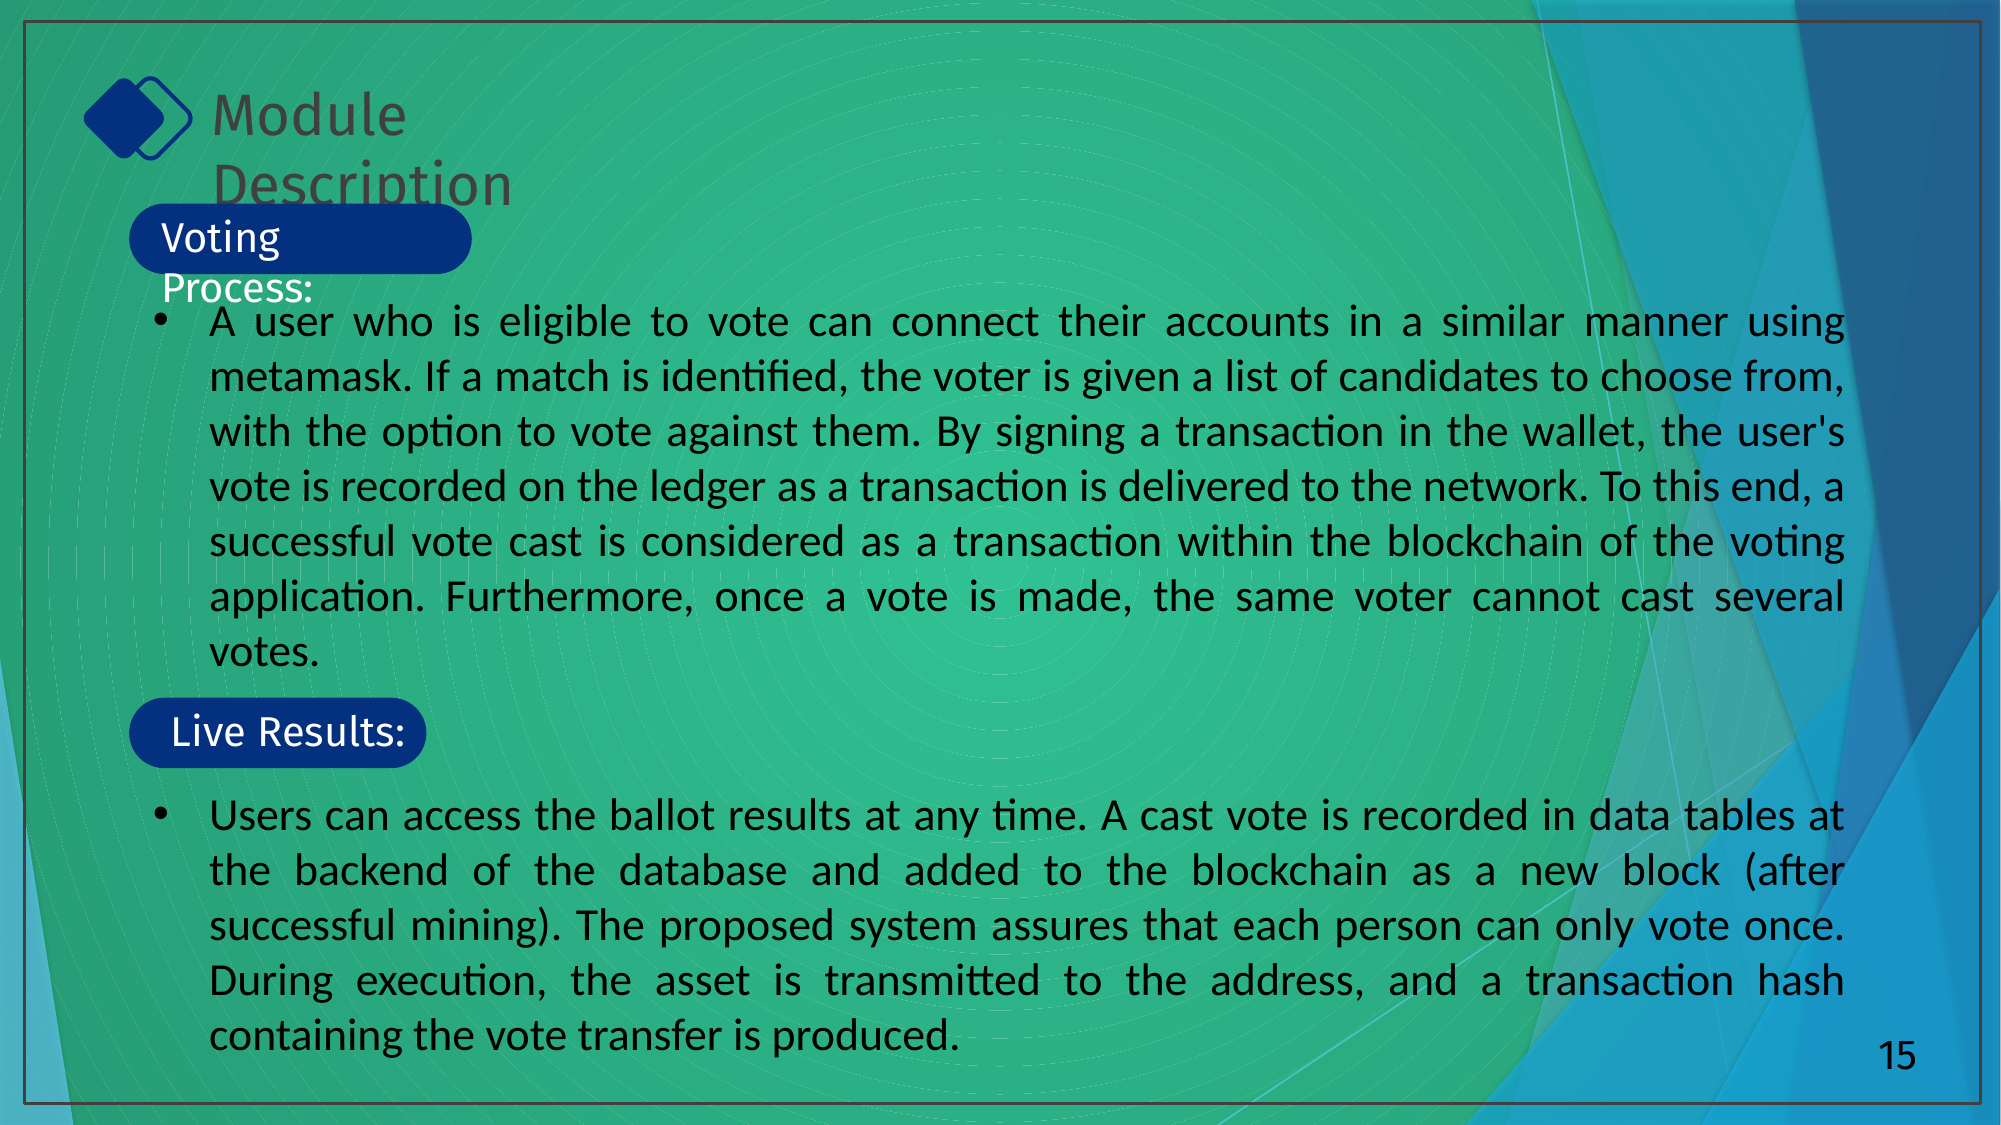

Module Description

Voting Process:

A user who is eligible to vote can connect their accounts in a similar manner using metamask. If a match is identified, the voter is given a list of candidates to choose from, with the option to vote against them. By signing a transaction in the wallet, the user's vote is recorded on the ledger as a transaction is delivered to the network. To this end, a successful vote cast is considered as a transaction within the blockchain of the voting application. Furthermore, once a vote is made, the same voter cannot cast several votes.
Live Results:

Users can access the ballot results at any time. A cast vote is recorded in data tables at the backend of the database and added to the blockchain as a new block (after successful mining). The proposed system assures that each person can only vote once. During execution, the asset is transmitted to the address, and a transaction hash containing the vote transfer is produced.
15